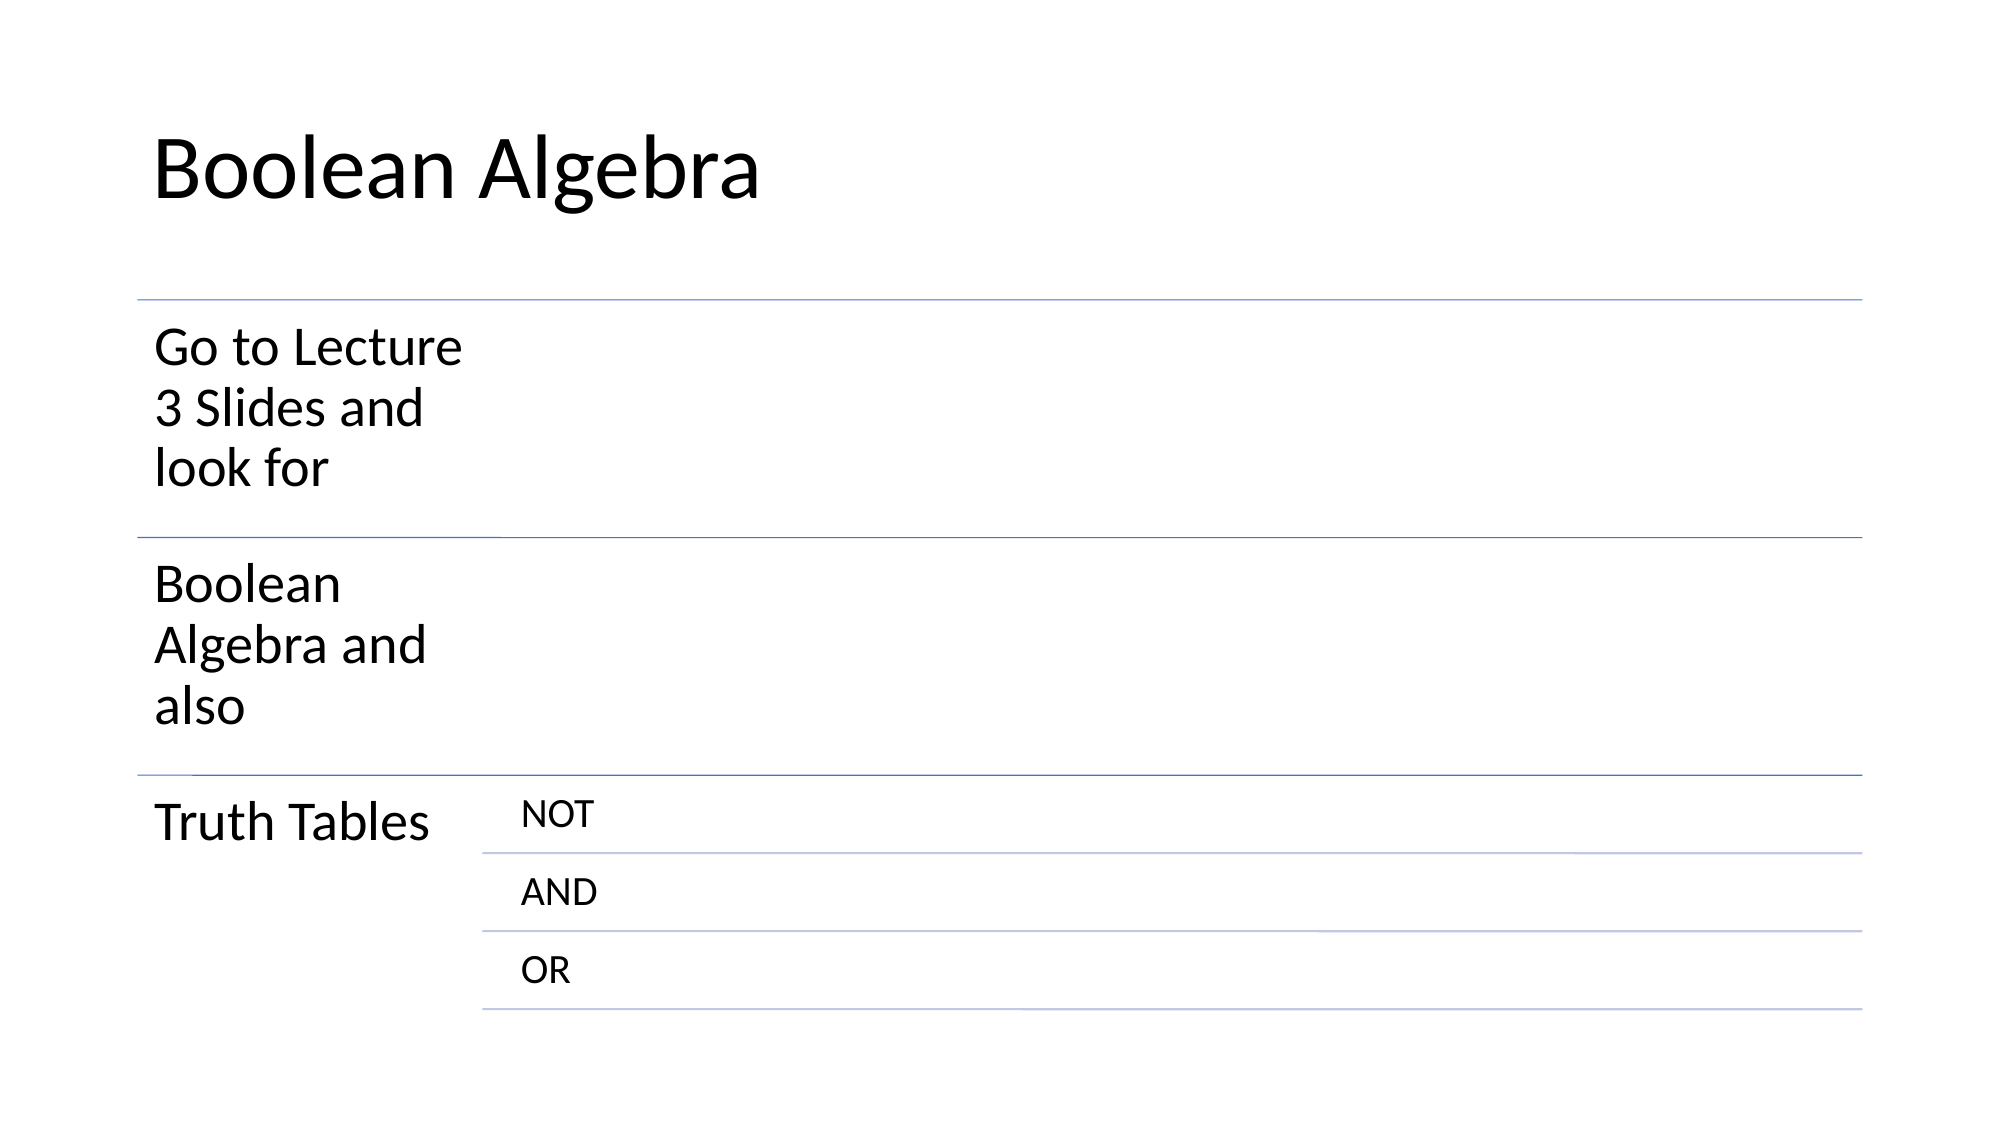

# Boolean Algebra
Go to Lecture 3 Slides and look for
Boolean Algebra and also
Truth Tables
NOT
AND
OR